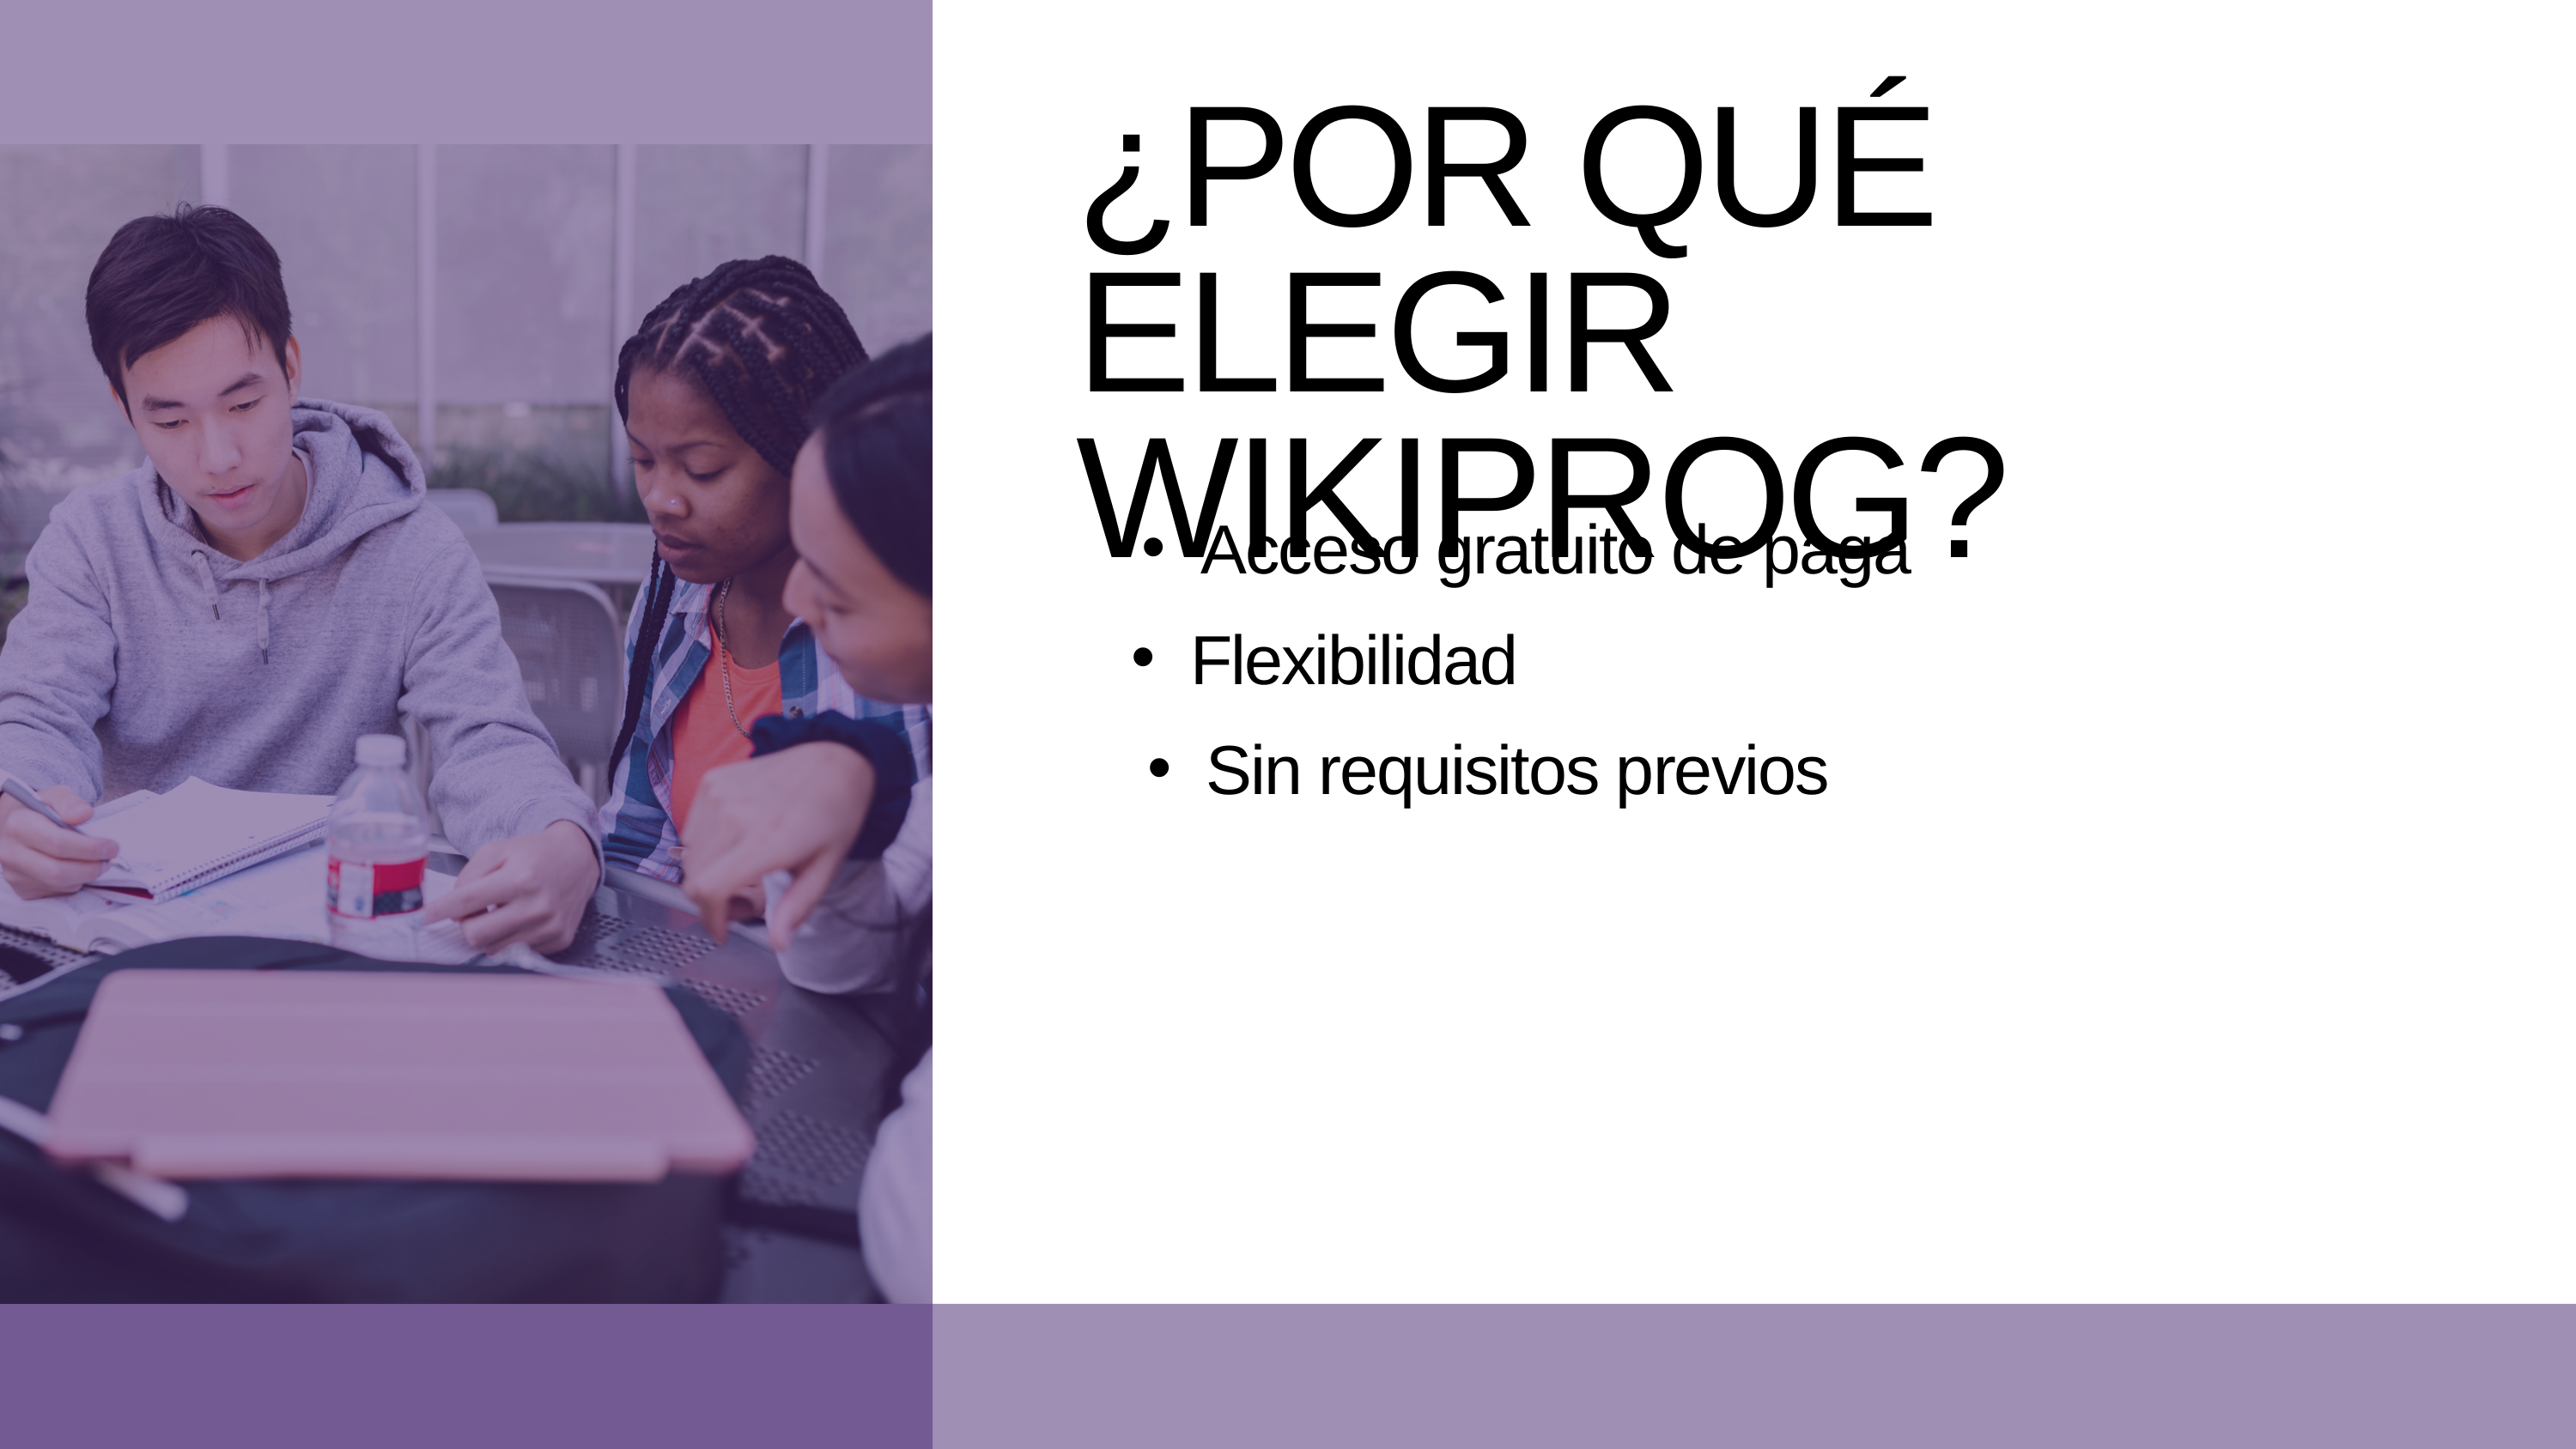

¿POR QUÉ ELEGIR WIKIPROG?

Acceso gratuito de paga
Flexibilidad
Sin requisitos previos